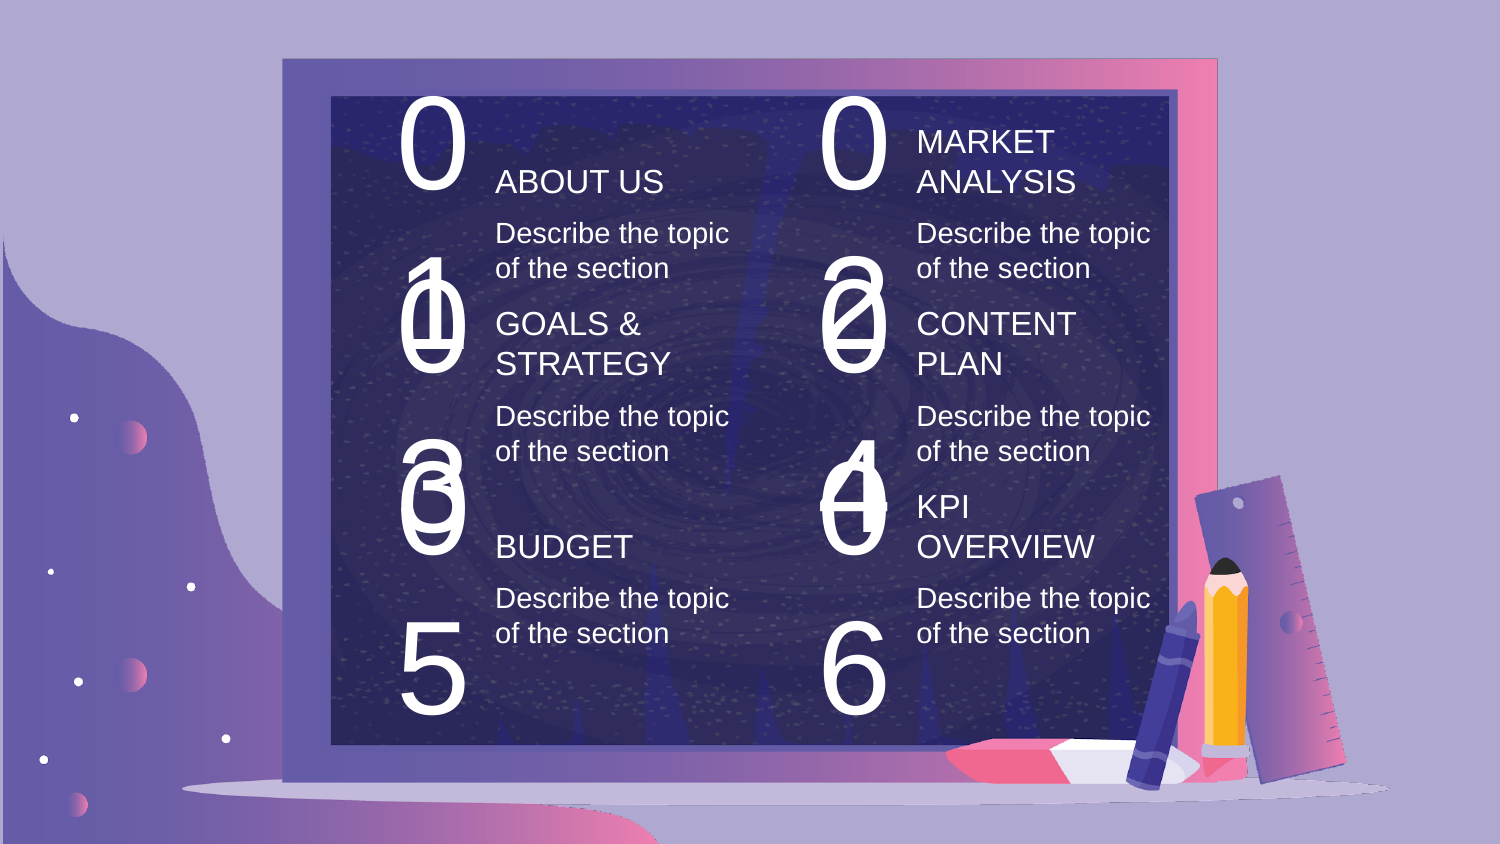

# ABOUT US
MARKET ANALYSIS
01
02
Describe the topic of the section
Describe the topic of the section
GOALS & STRATEGY
CONTENT PLAN
03
04
Describe the topic of the section
Describe the topic of the section
05
BUDGET
06
KPI OVERVIEW
Describe the topic of the section
Describe the topic of the section